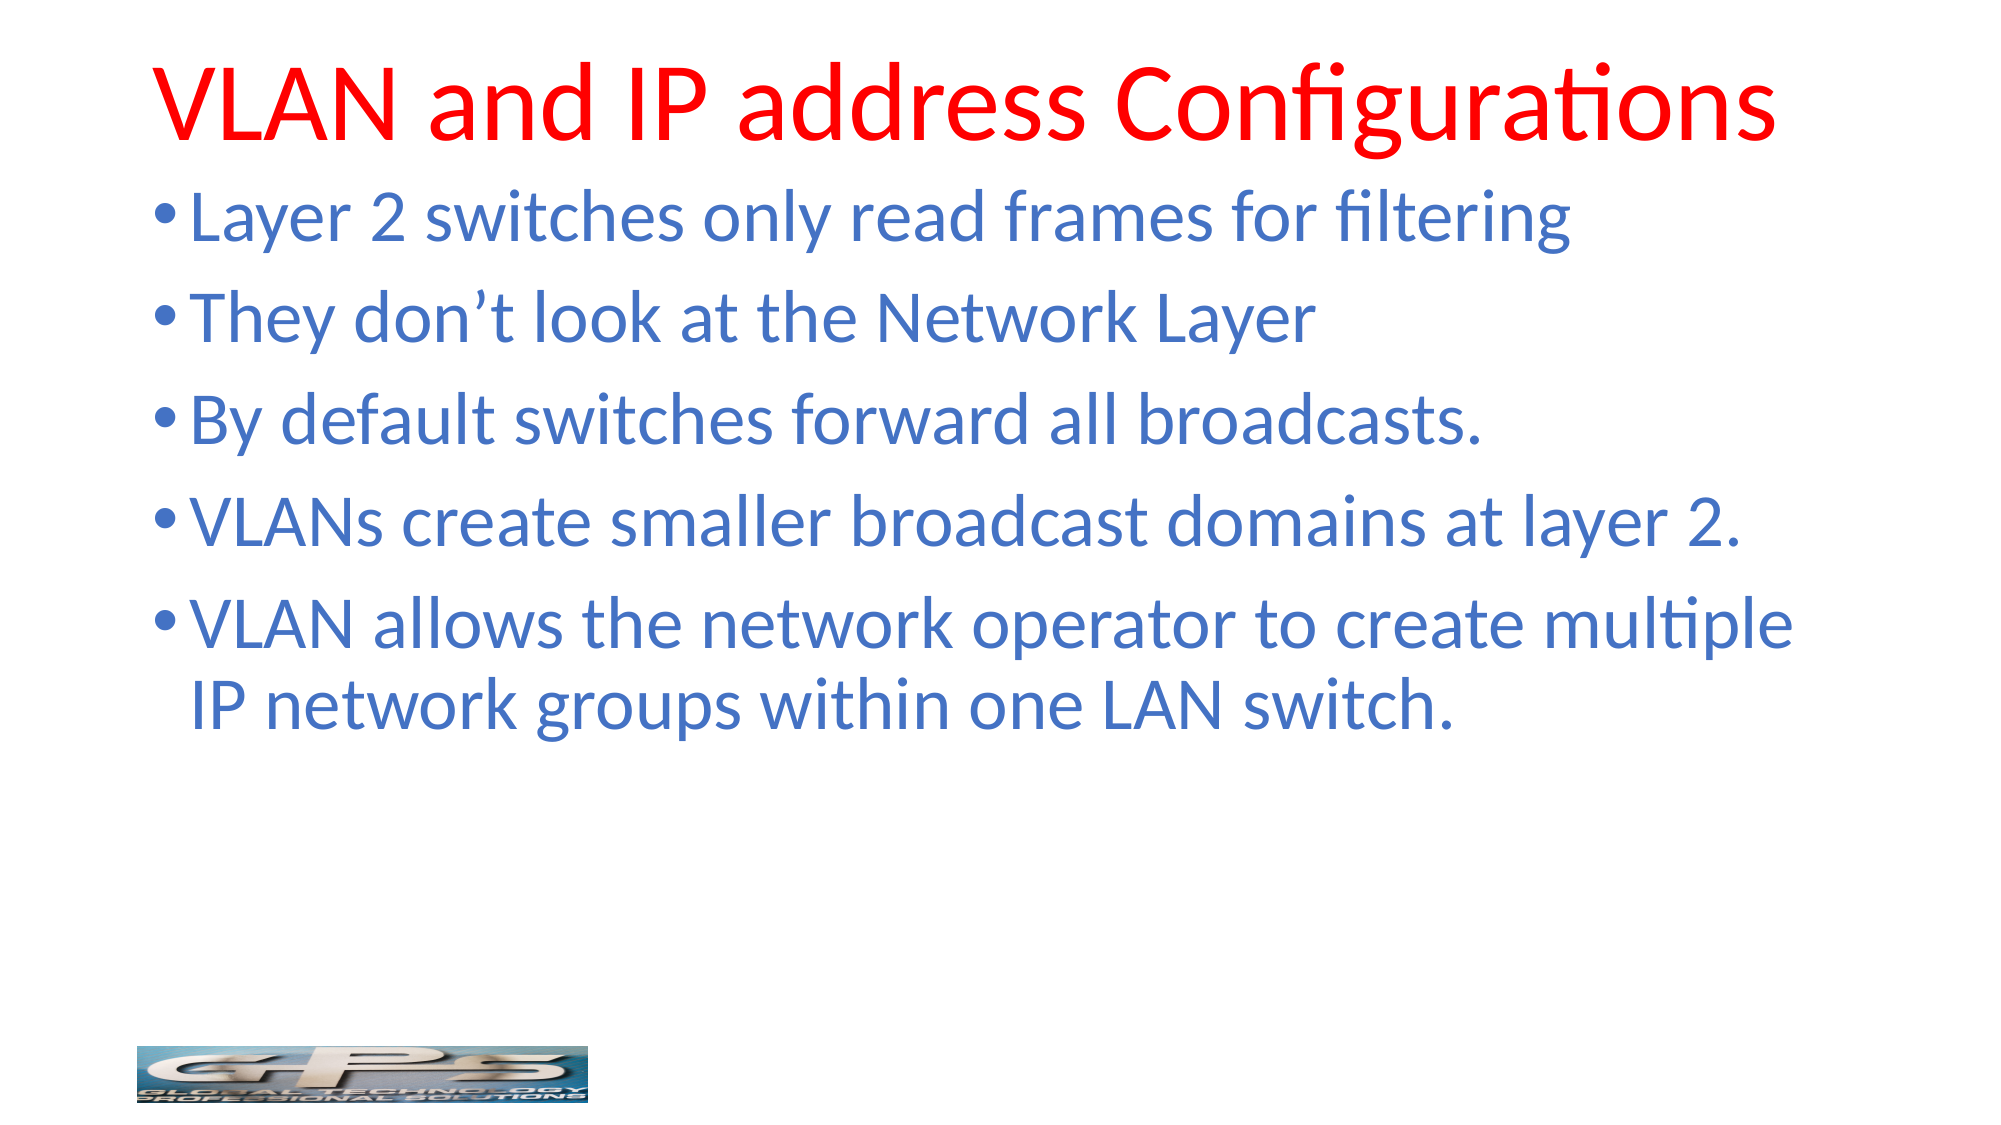

# VLAN and IP address Configurations
Layer 2 switches only read frames for filtering
They don’t look at the Network Layer
By default switches forward all broadcasts.
VLANs create smaller broadcast domains at layer 2.
VLAN allows the network operator to create multiple IP network groups within one LAN switch.